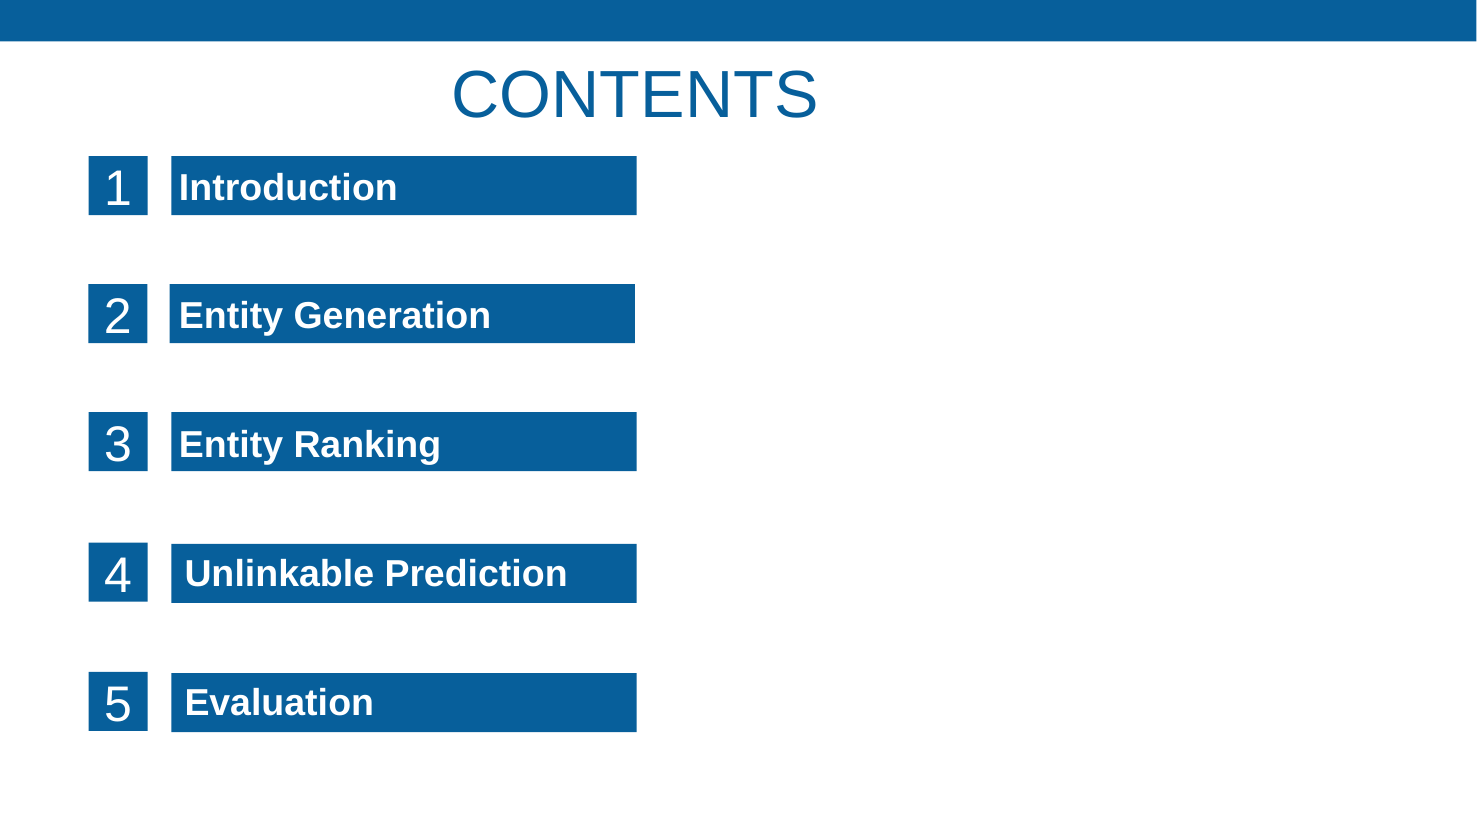

CONTENTS
1
Introduction

2
Entity Generation

3
Entity Ranking

Unlinkable Prediction
4

Evaluation
5